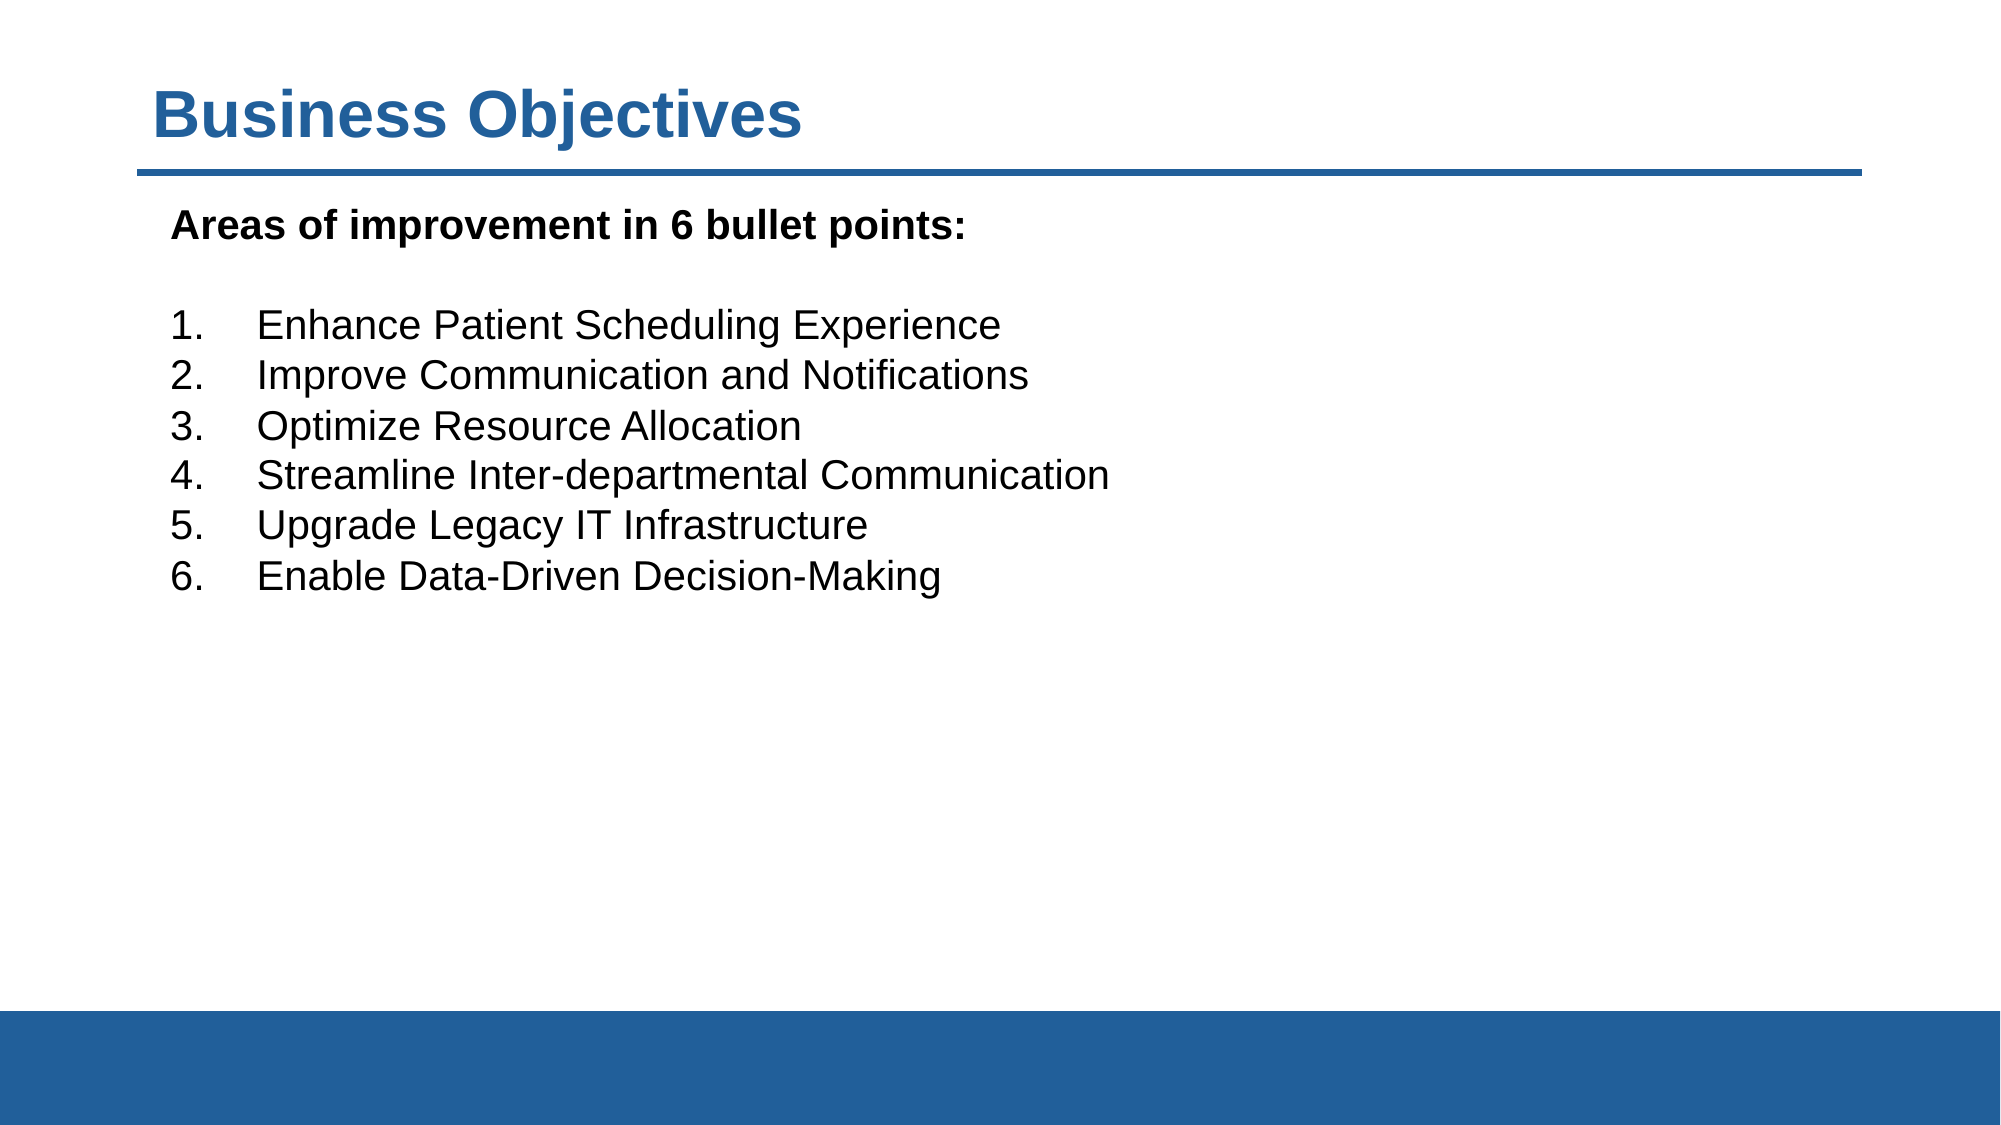

# Business Objectives

Areas of improvement in 6 bullet points:

 Enhance Patient Scheduling Experience
 Improve Communication and Notifications
 Optimize Resource Allocation
 Streamline Inter-departmental Communication
 Upgrade Legacy IT Infrastructure
 Enable Data-Driven Decision-Making